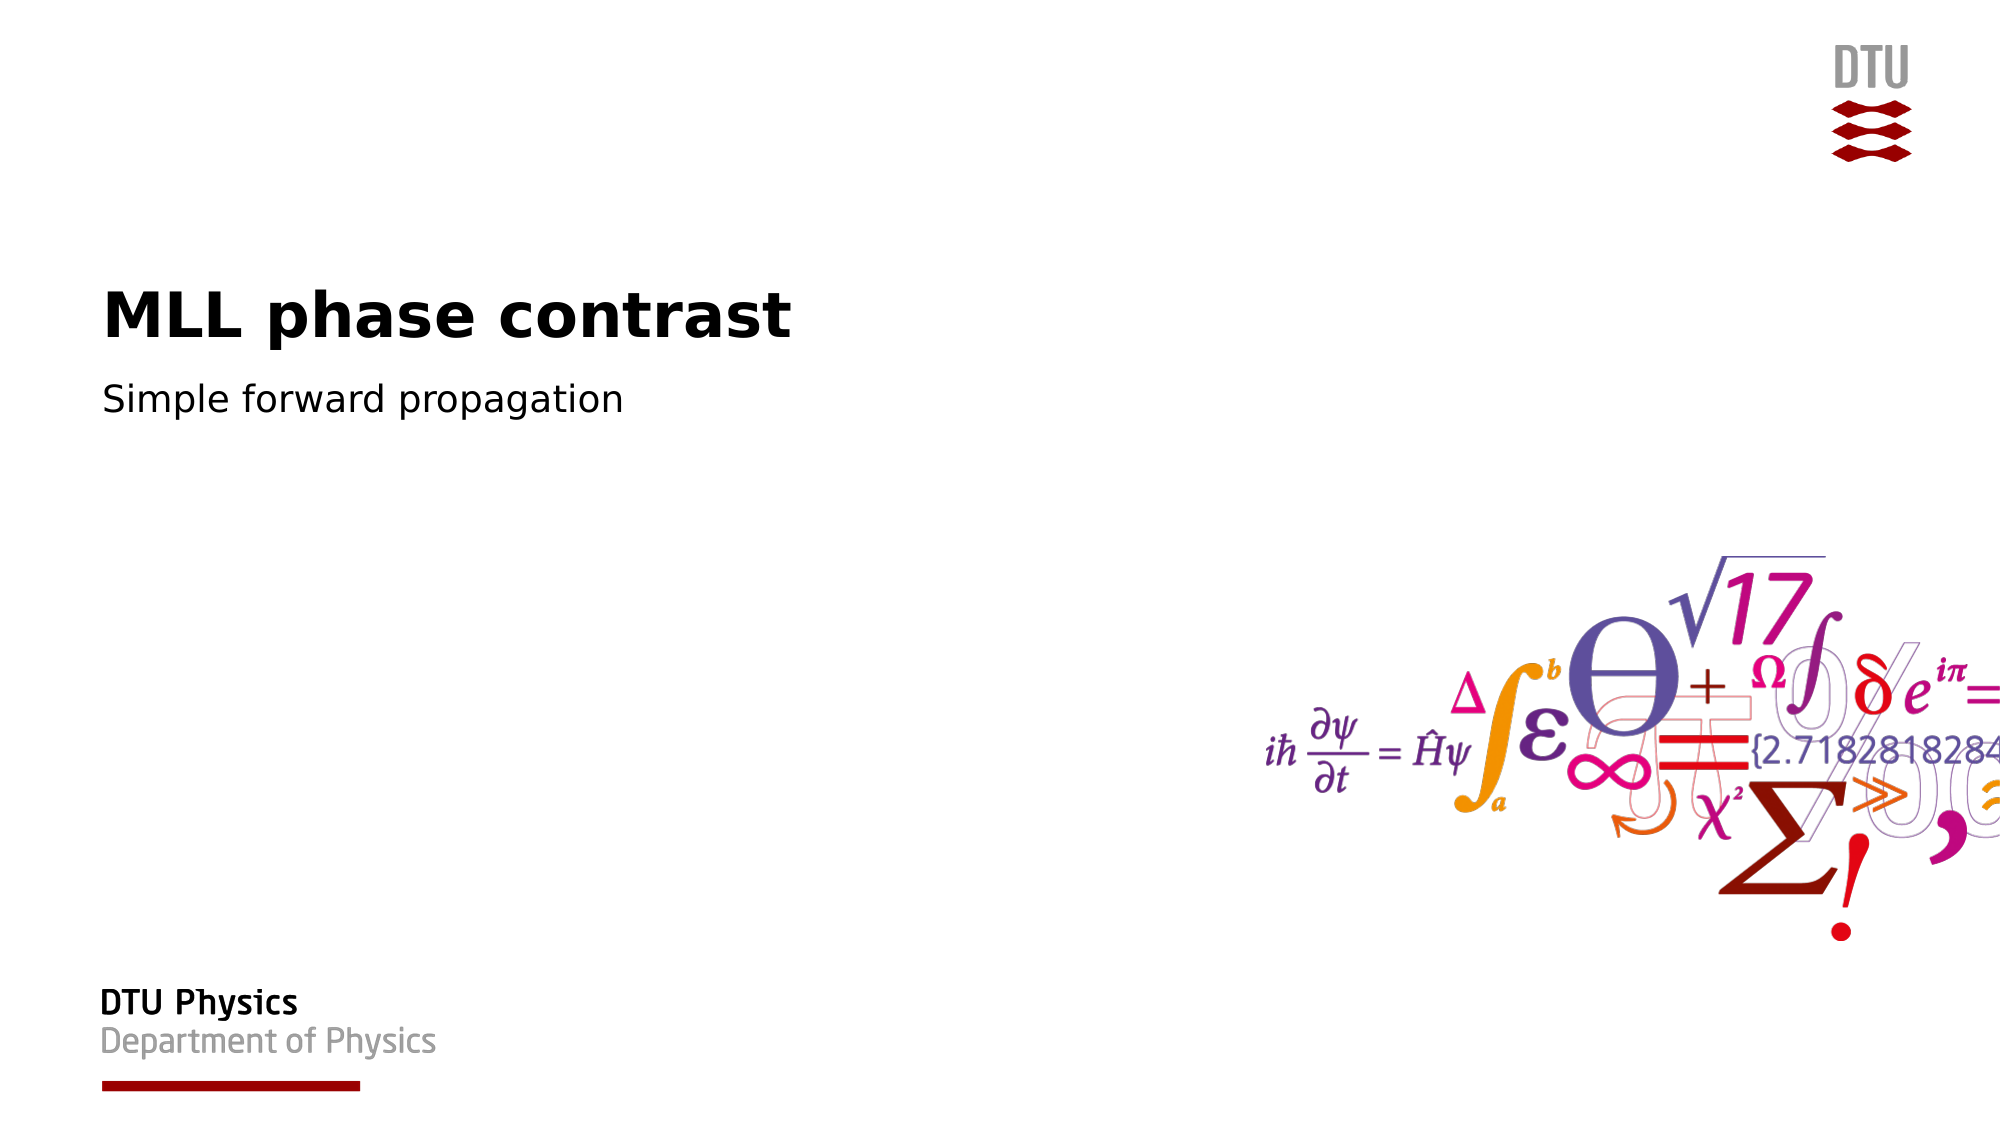

# MLL phase contrast
Simple forward propagation